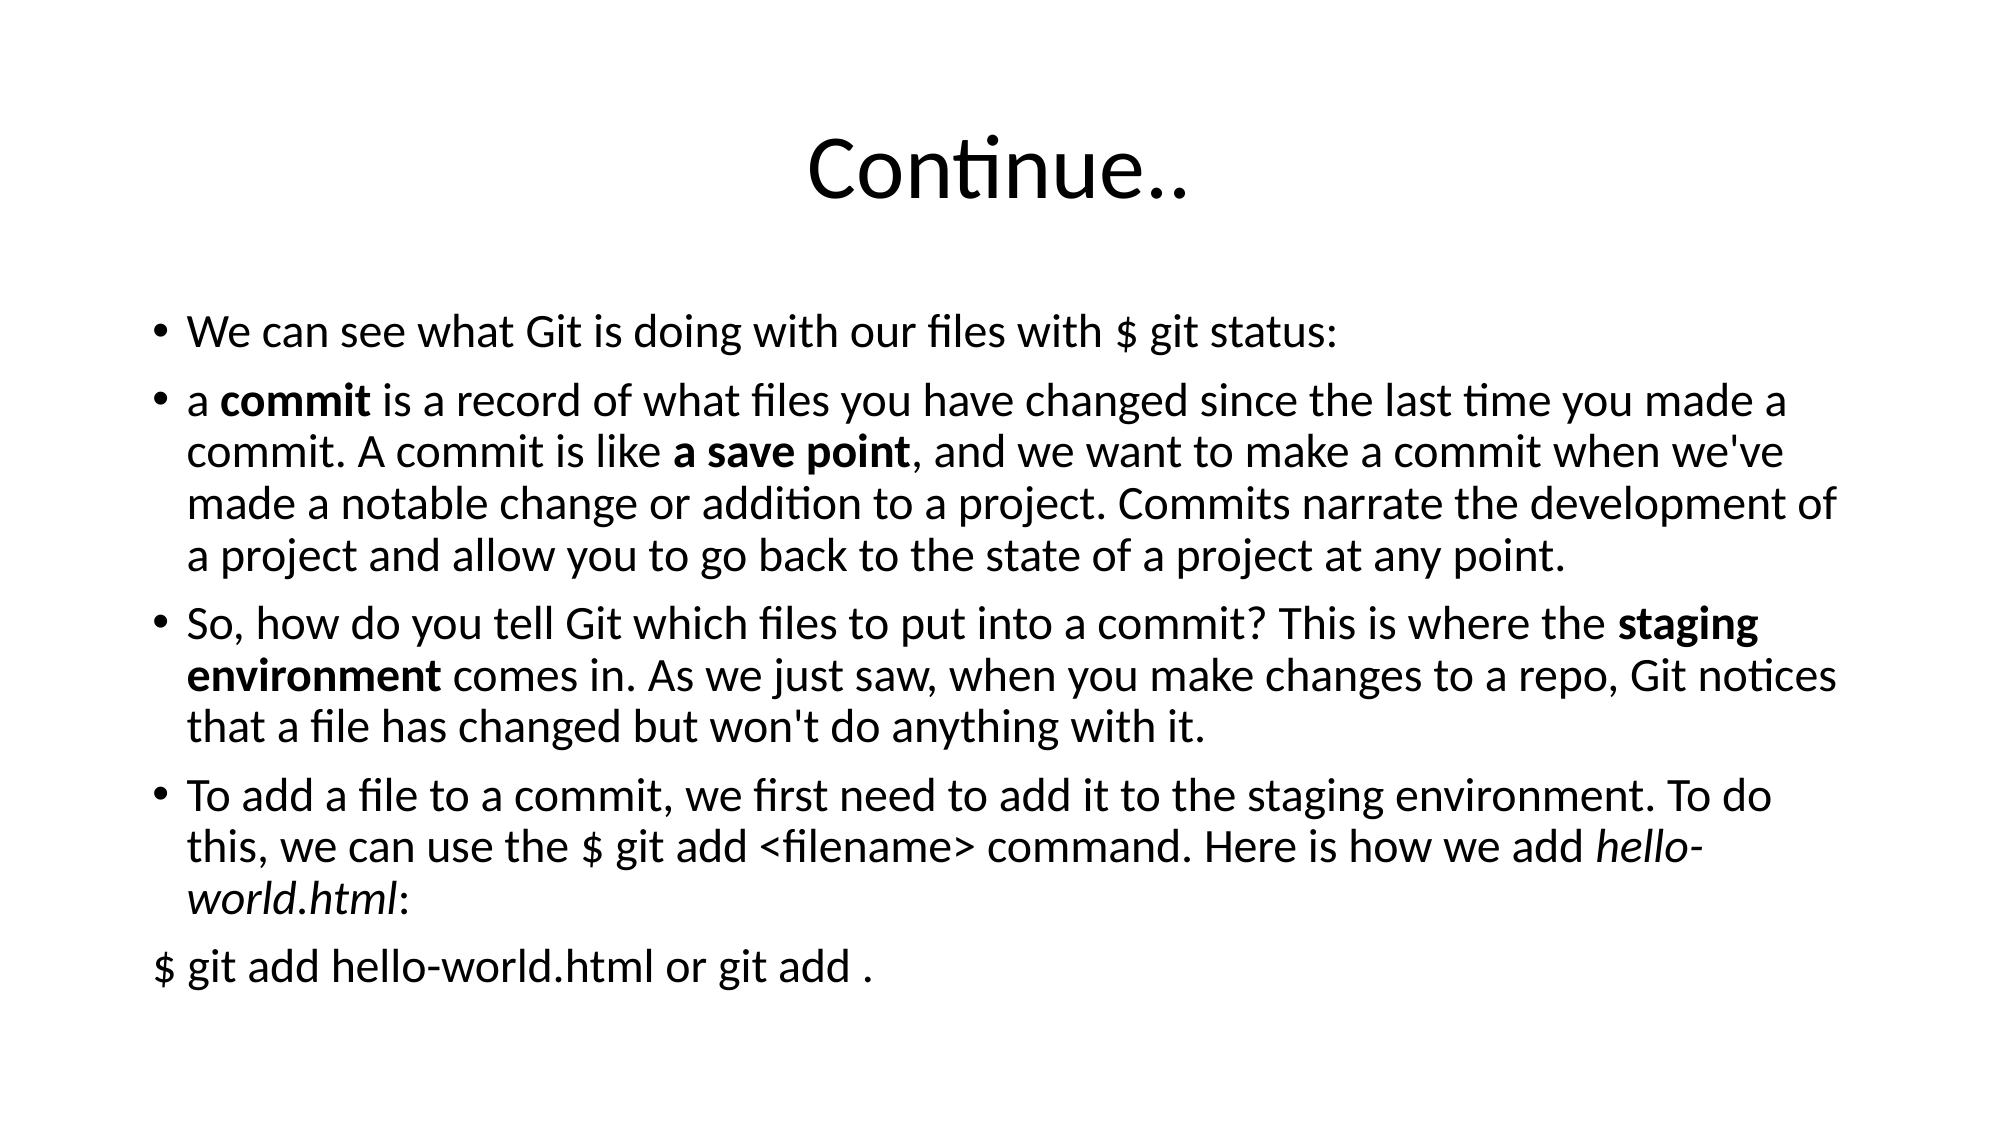

Continue..
We can see what Git is doing with our files with $ git status:
a commit is a record of what files you have changed since the last time you made a commit. A commit is like a save point, and we want to make a commit when we've made a notable change or addition to a project. Commits narrate the development of a project and allow you to go back to the state of a project at any point.
So, how do you tell Git which files to put into a commit? This is where the staging environment comes in. As we just saw, when you make changes to a repo, Git notices that a file has changed but won't do anything with it.
To add a file to a commit, we first need to add it to the staging environment. To do this, we can use the $ git add <filename> command. Here is how we add hello-world.html:
$ git add hello-world.html or git add .